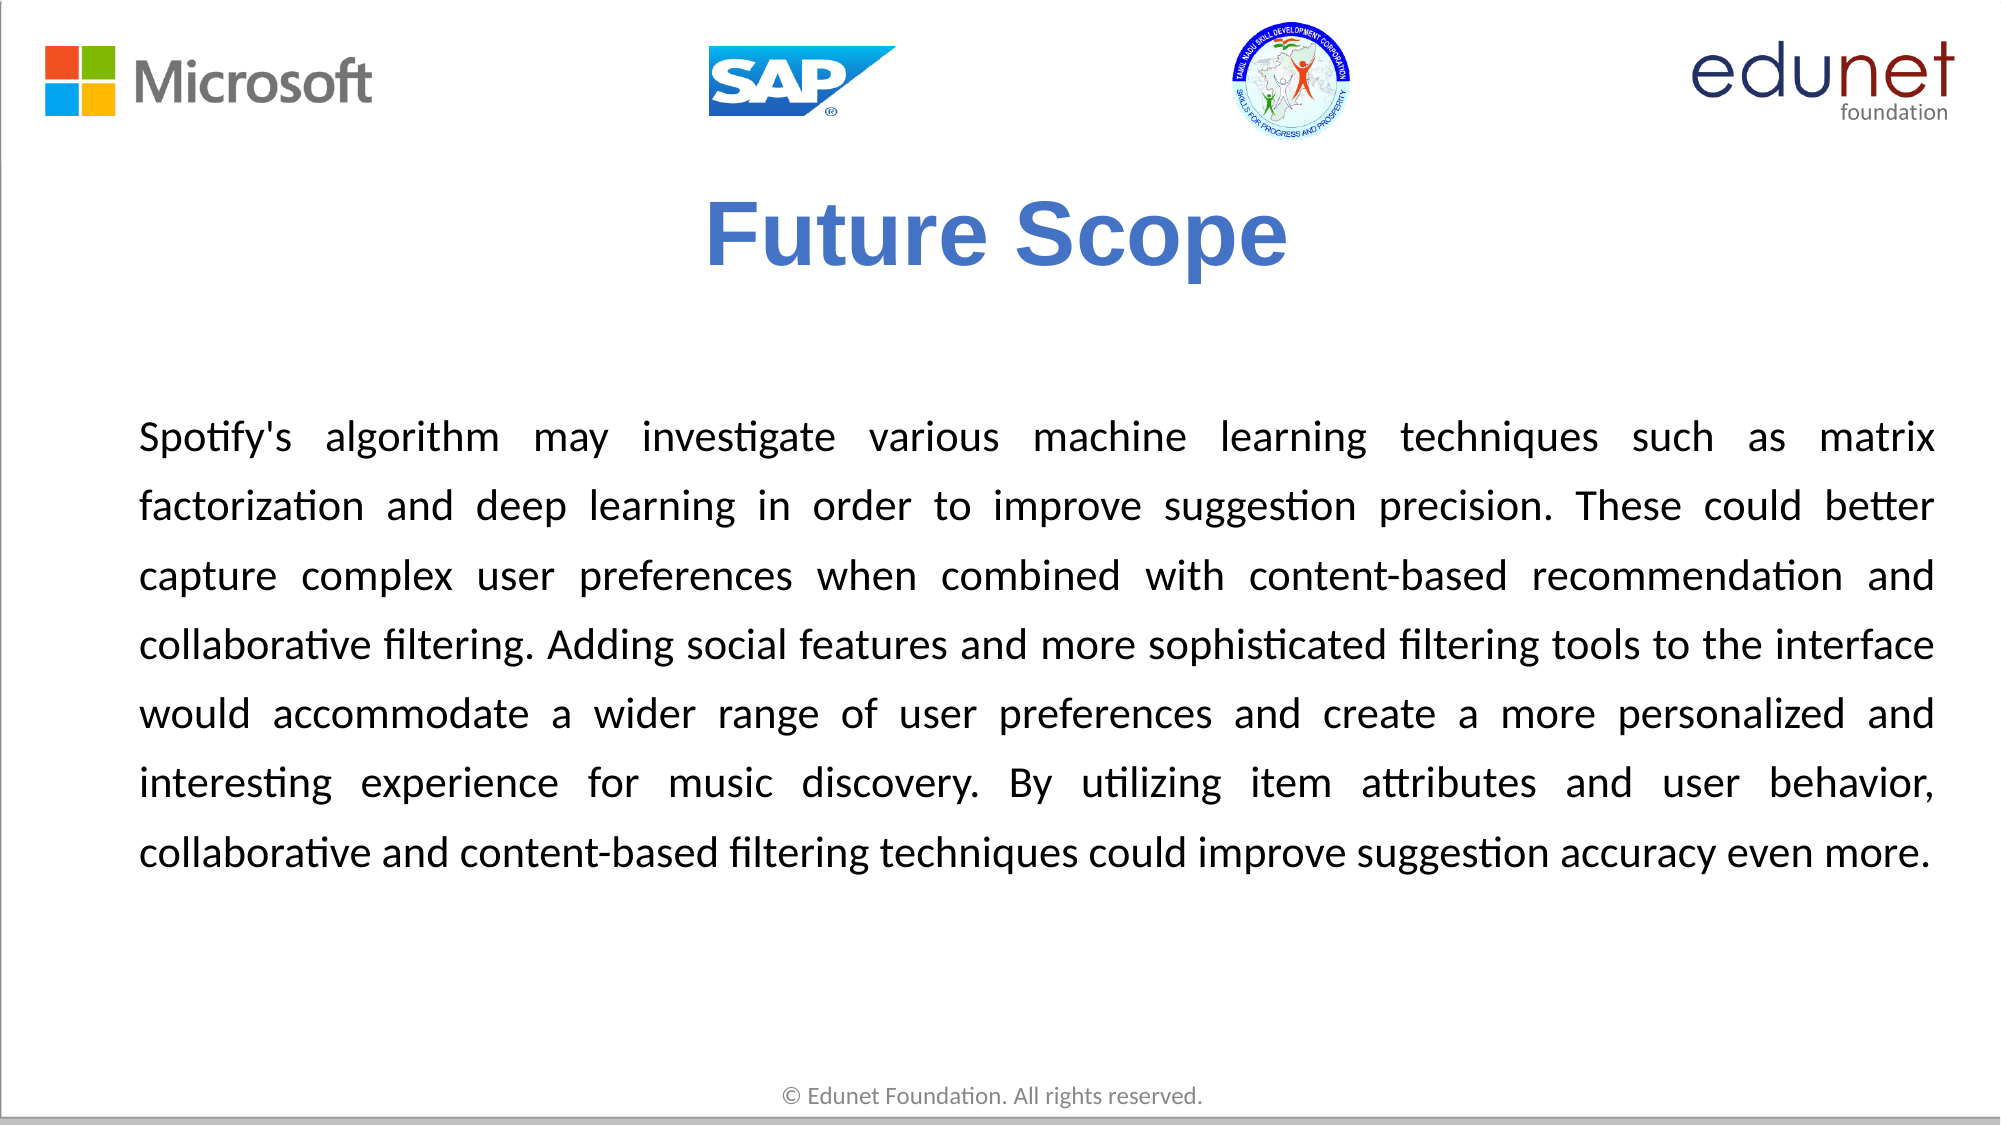

# Future Scope
Spotify's algorithm may investigate various machine learning techniques such as matrix factorization and deep learning in order to improve suggestion precision. These could better capture complex user preferences when combined with content-based recommendation and collaborative filtering. Adding social features and more sophisticated filtering tools to the interface would accommodate a wider range of user preferences and create a more personalized and interesting experience for music discovery. By utilizing item attributes and user behavior, collaborative and content-based filtering techniques could improve suggestion accuracy even more.

© Edunet Foundation. All rights reserved.